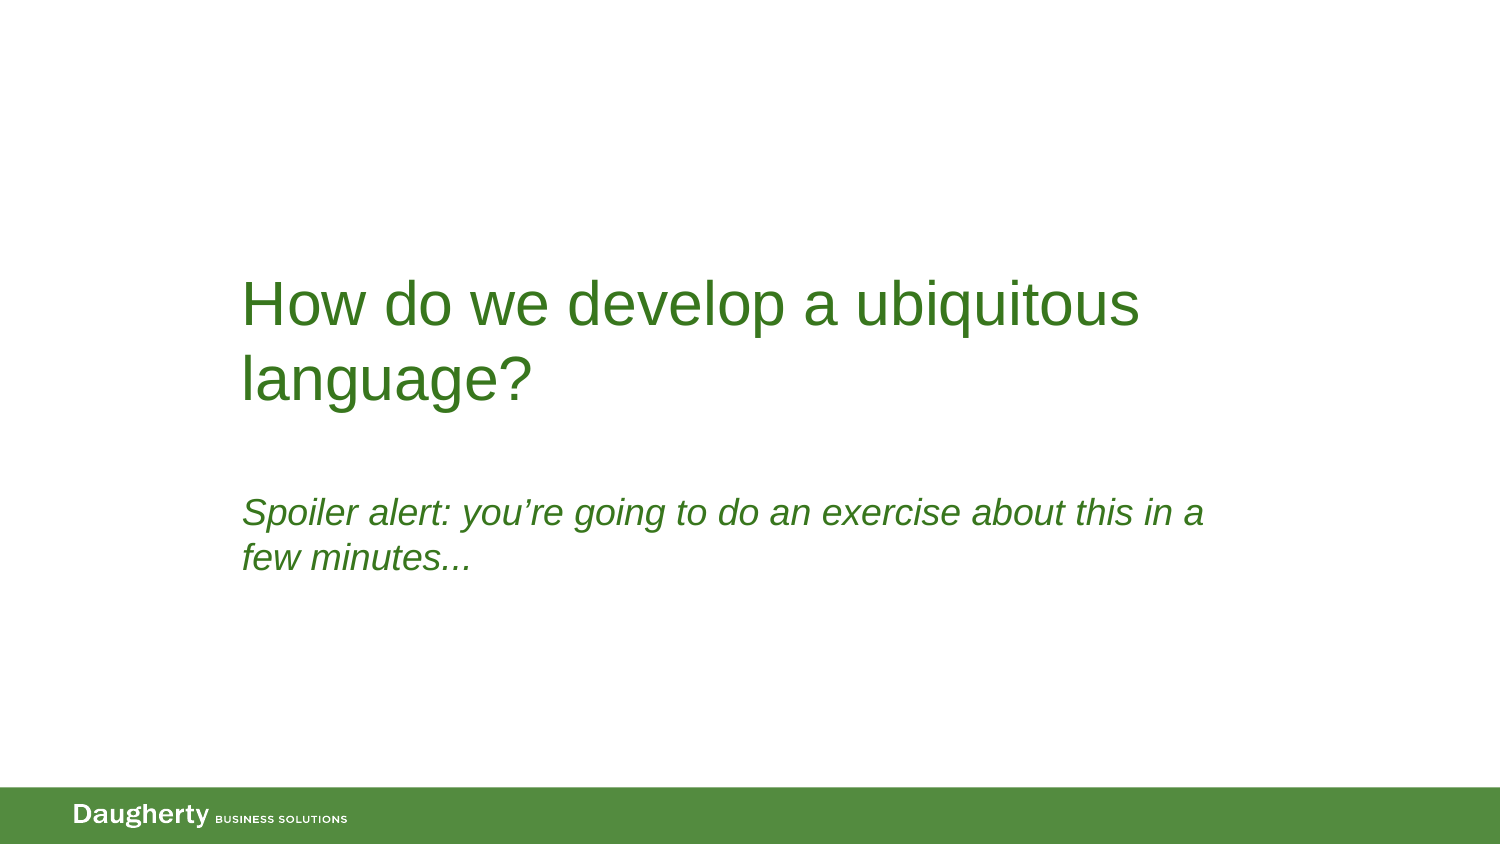

How do we develop a ubiquitous language?

Spoiler alert: you’re going to do an exercise about this in a few minutes...